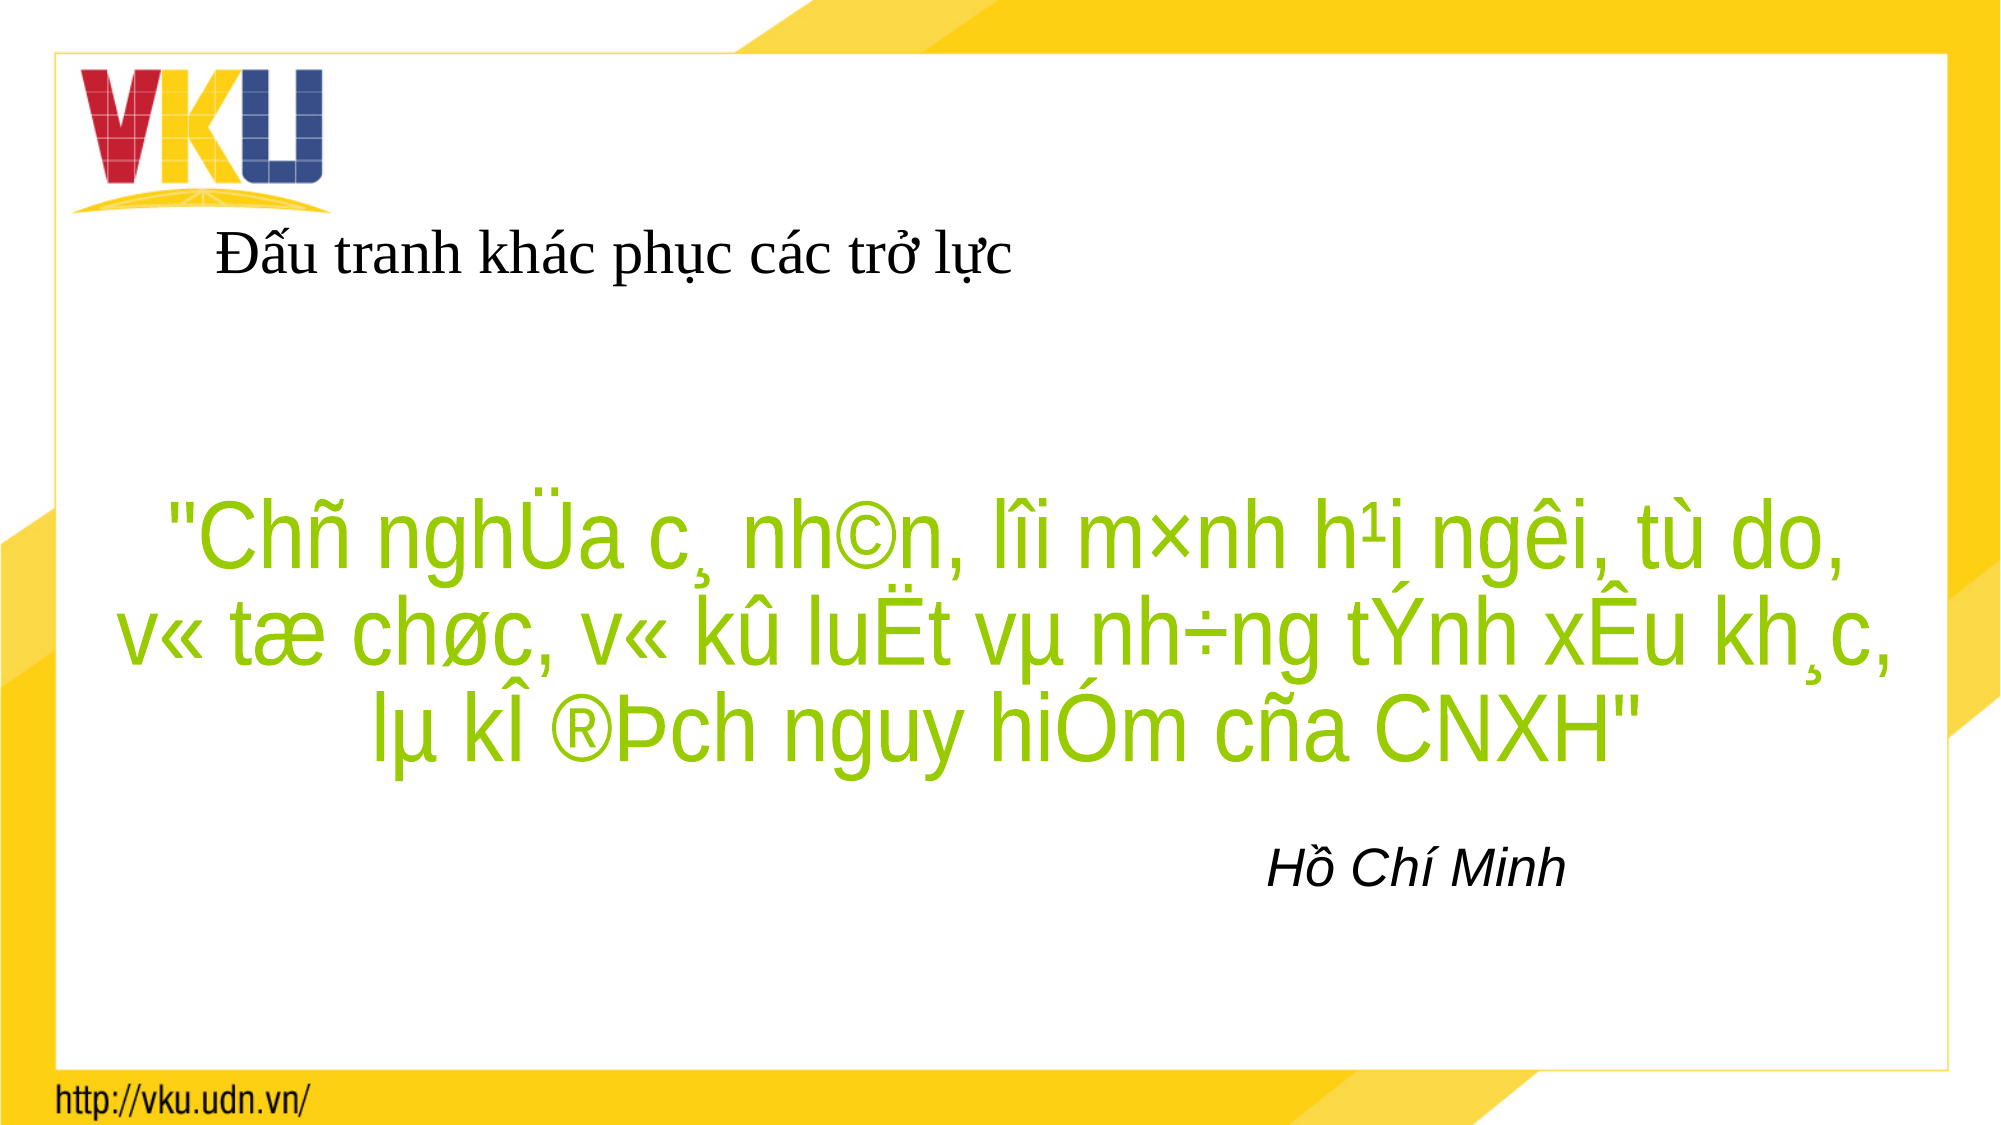

Đấu tranh khác phục các trở lực
"Chñ nghÜa c¸ nh©n, lîi m×nh h¹i ng­êi, tù do,
v« tæ chøc, v« kû luËt vµ nh÷ng tÝnh xÊu kh¸c,
lµ kÎ ®Þch nguy hiÓm cña CNXH"
Hồ Chí Minh